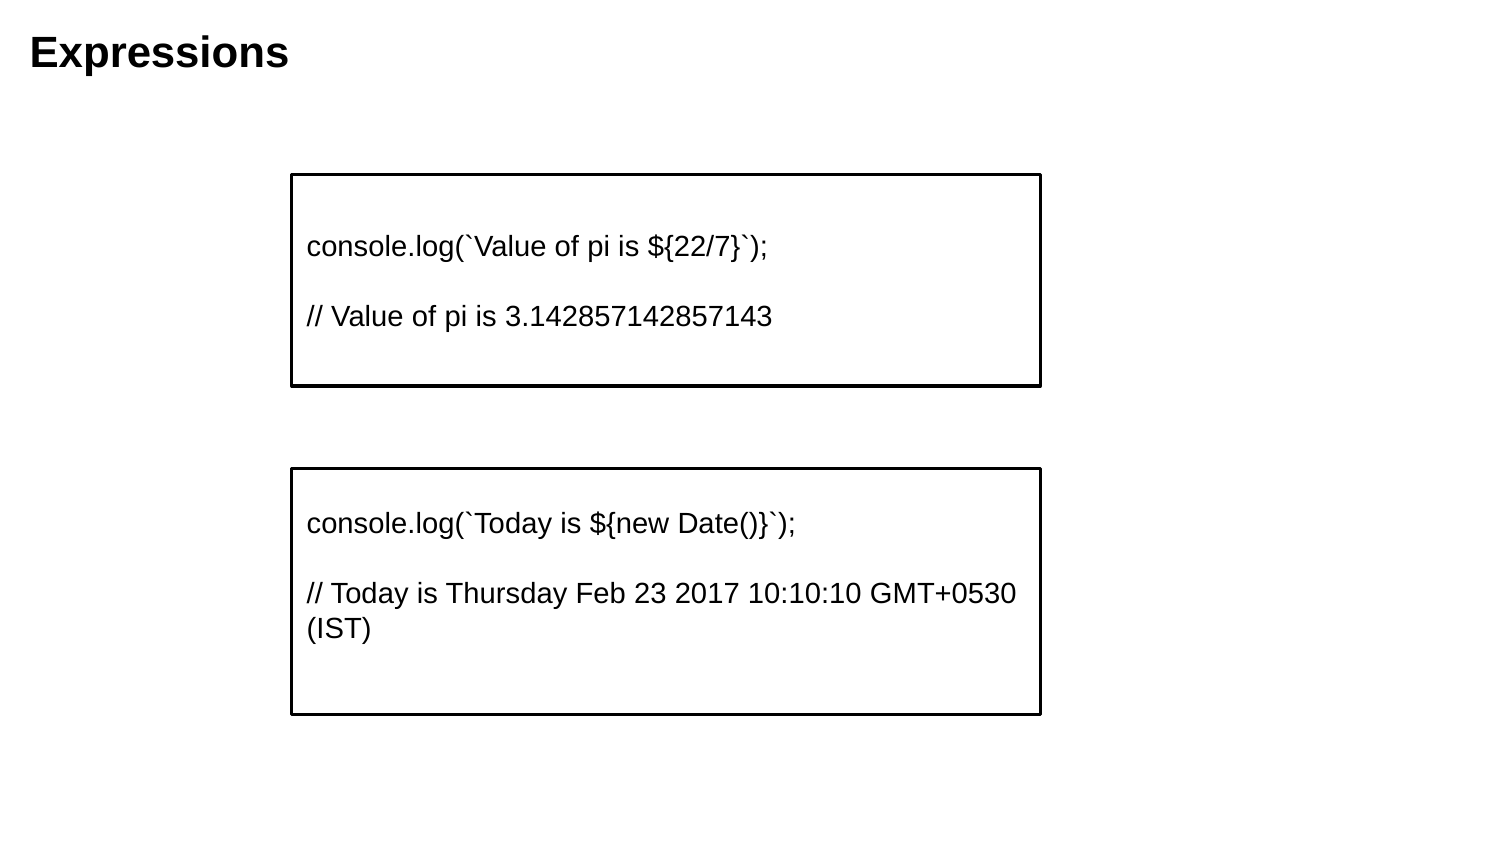

Expressions
console.log(`Value of pi is ${22/7}`);

// Value of pi is 3.142857142857143
console.log(`Today is ${new Date()}`);

// Today is Thursday Feb 23 2017 10:10:10 GMT+0530 (IST)